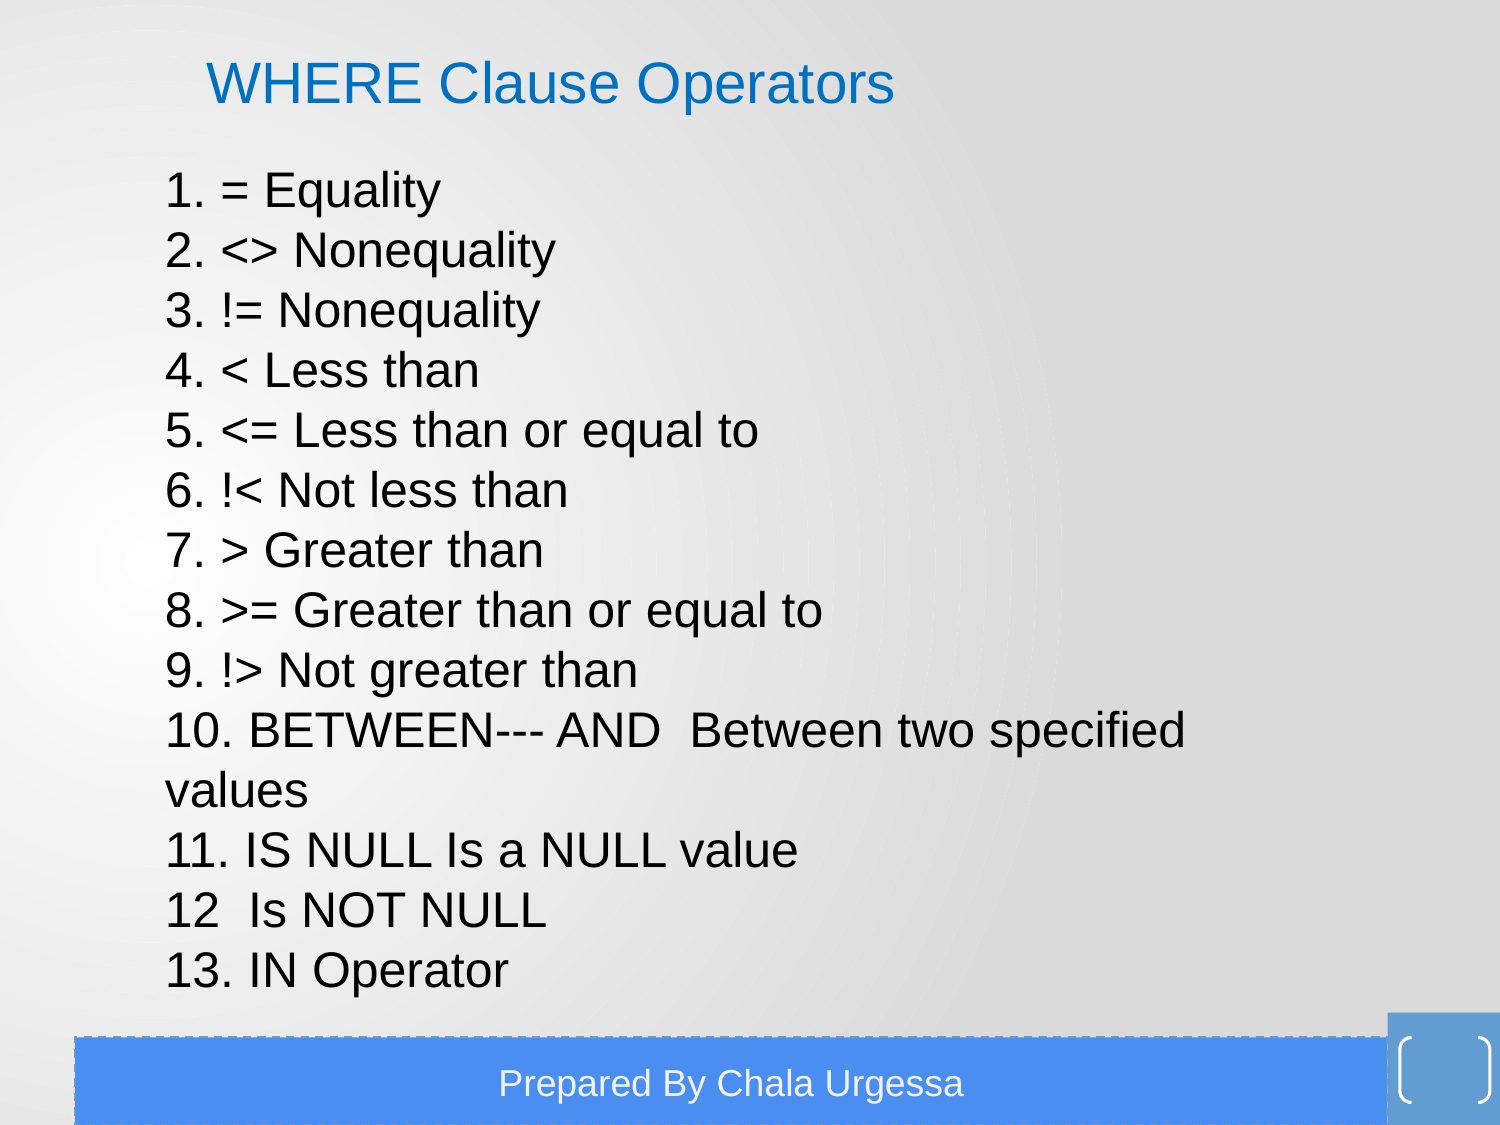

WHERE Clause Operators
1. = Equality
2. <> Nonequality
3. != Nonequality
4. < Less than
5. <= Less than or equal to
6. !< Not less than
7. > Greater than
8. >= Greater than or equal to
9. !> Not greater than
10. BETWEEN--- AND  Between two specified values
11. IS NULL Is a NULL value
12  Is NOT NULL
13. IN Operator
23